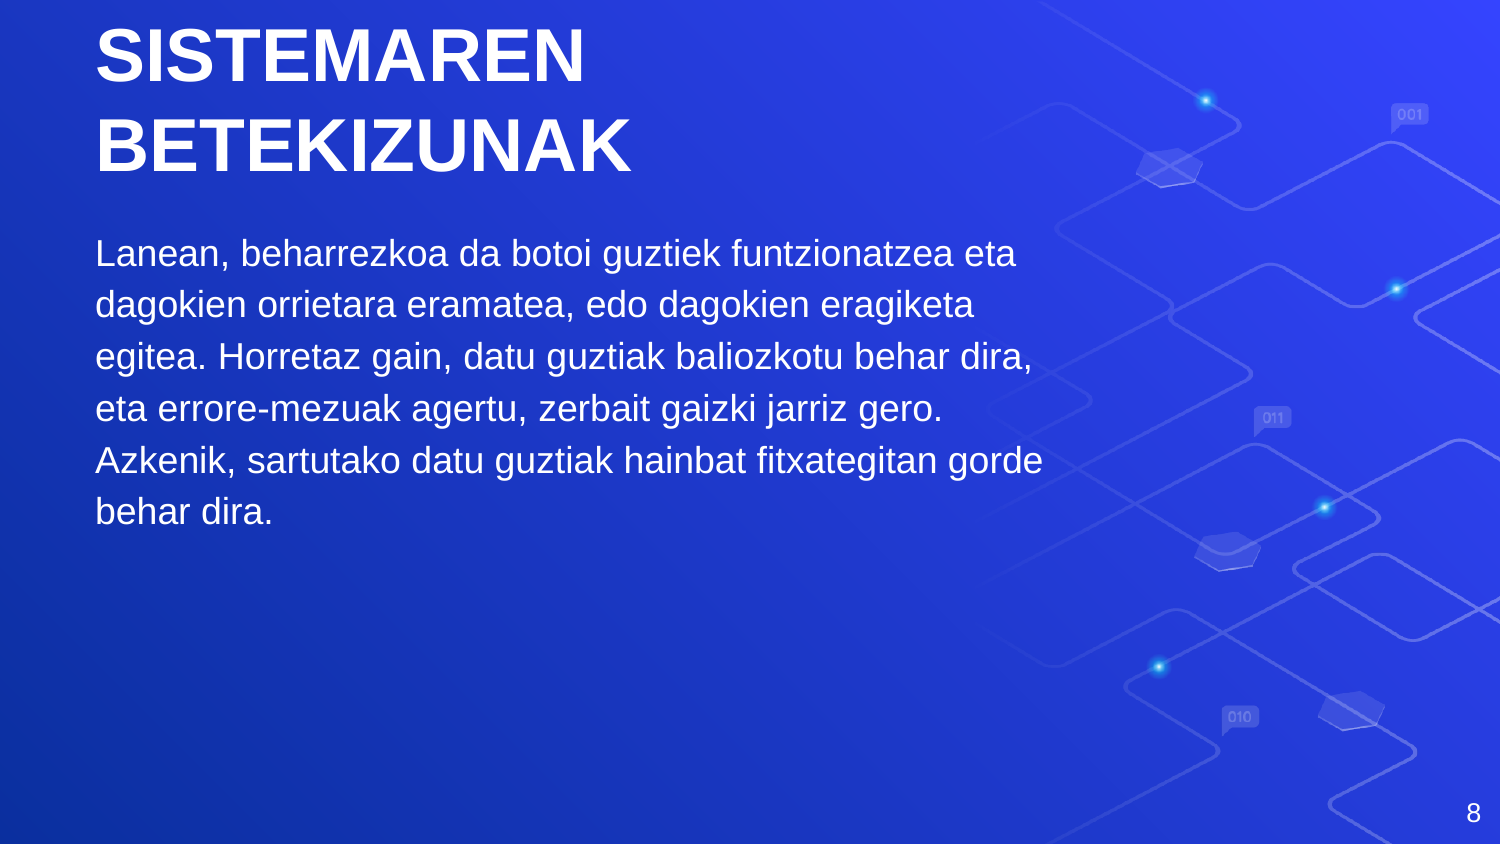

# SISTEMAREN BETEKIZUNAK
Lanean, beharrezkoa da botoi guztiek funtzionatzea eta dagokien orrietara eramatea, edo dagokien eragiketa egitea. Horretaz gain, datu guztiak baliozkotu behar dira, eta errore-mezuak agertu, zerbait gaizki jarriz gero. Azkenik, sartutako datu guztiak hainbat fitxategitan gorde behar dira.
8